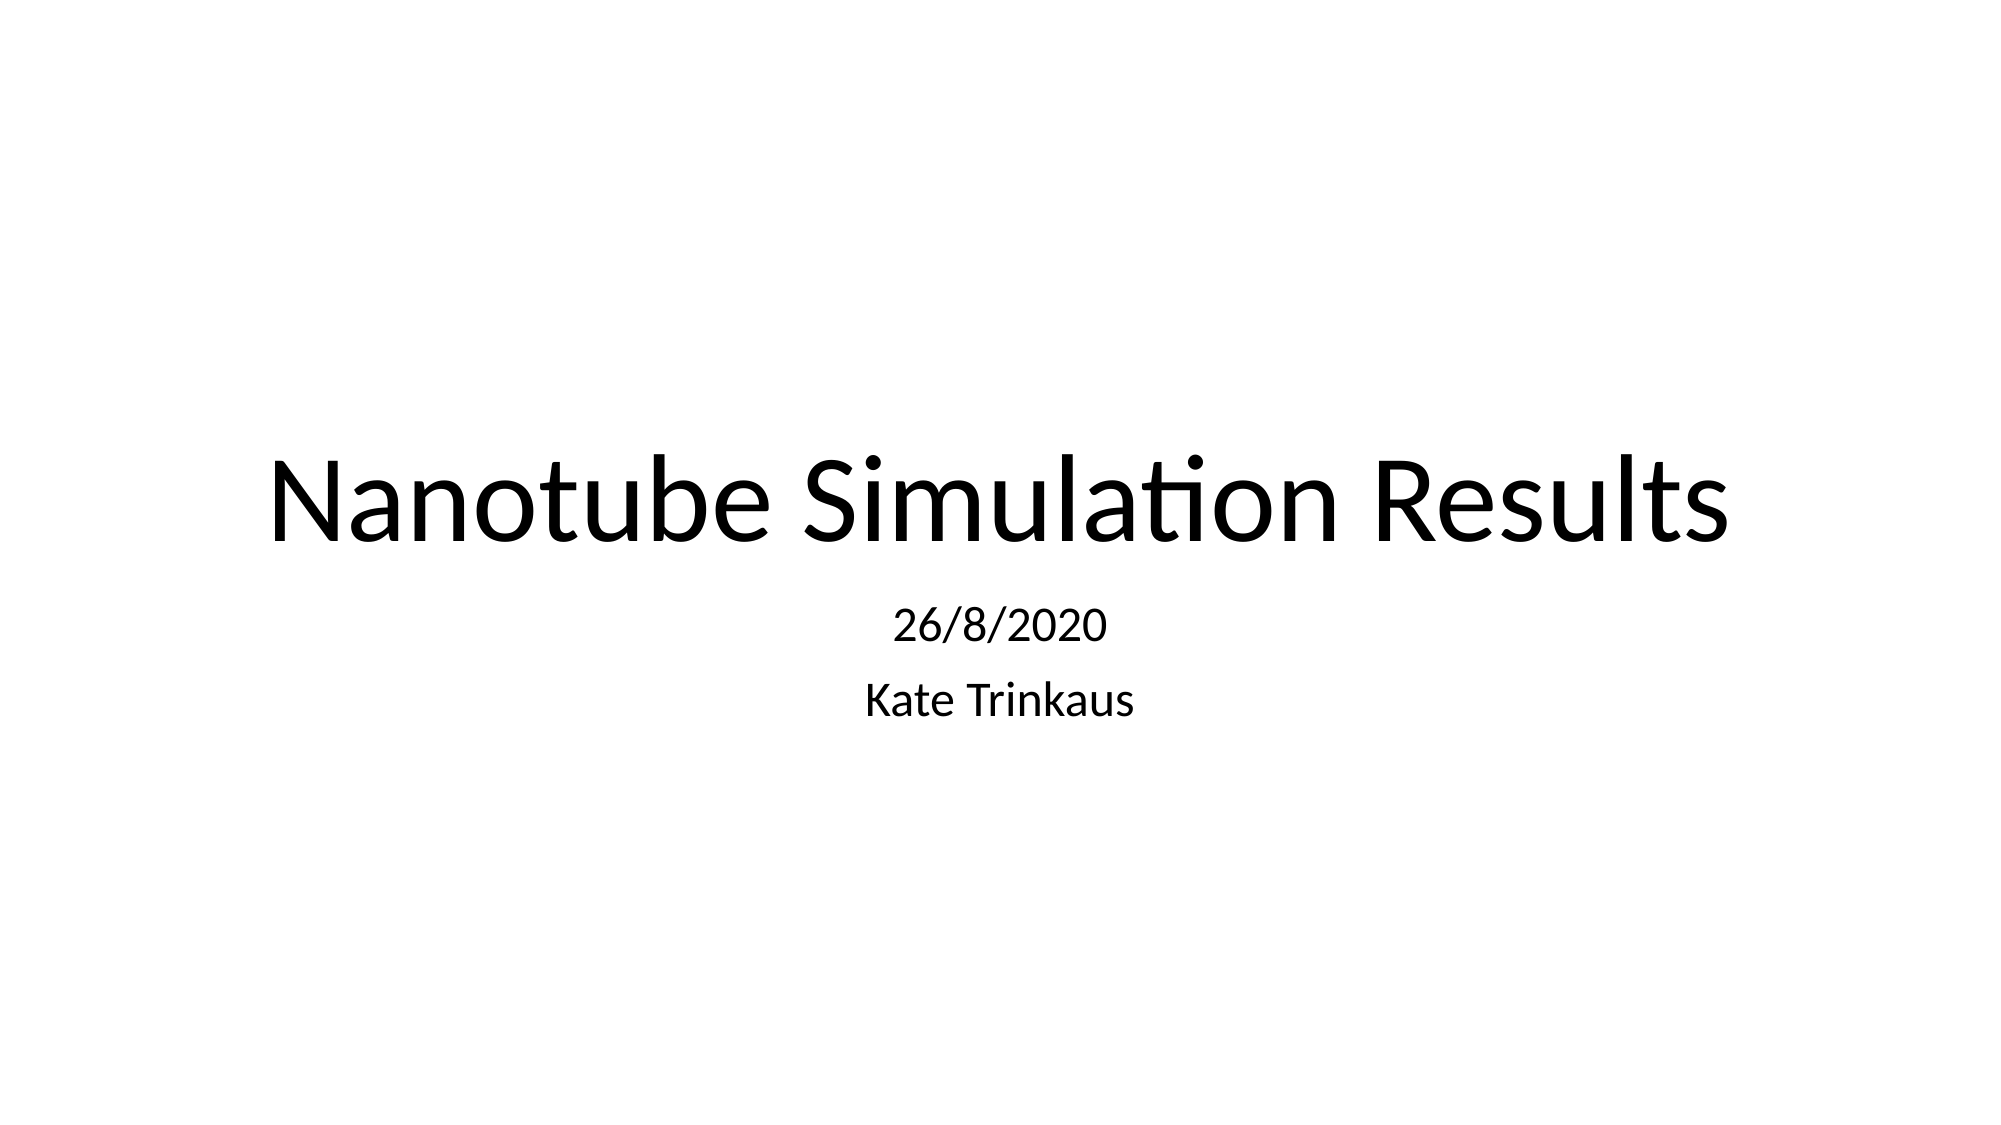

# Nanotube Simulation Results
26/8/2020
Kate Trinkaus